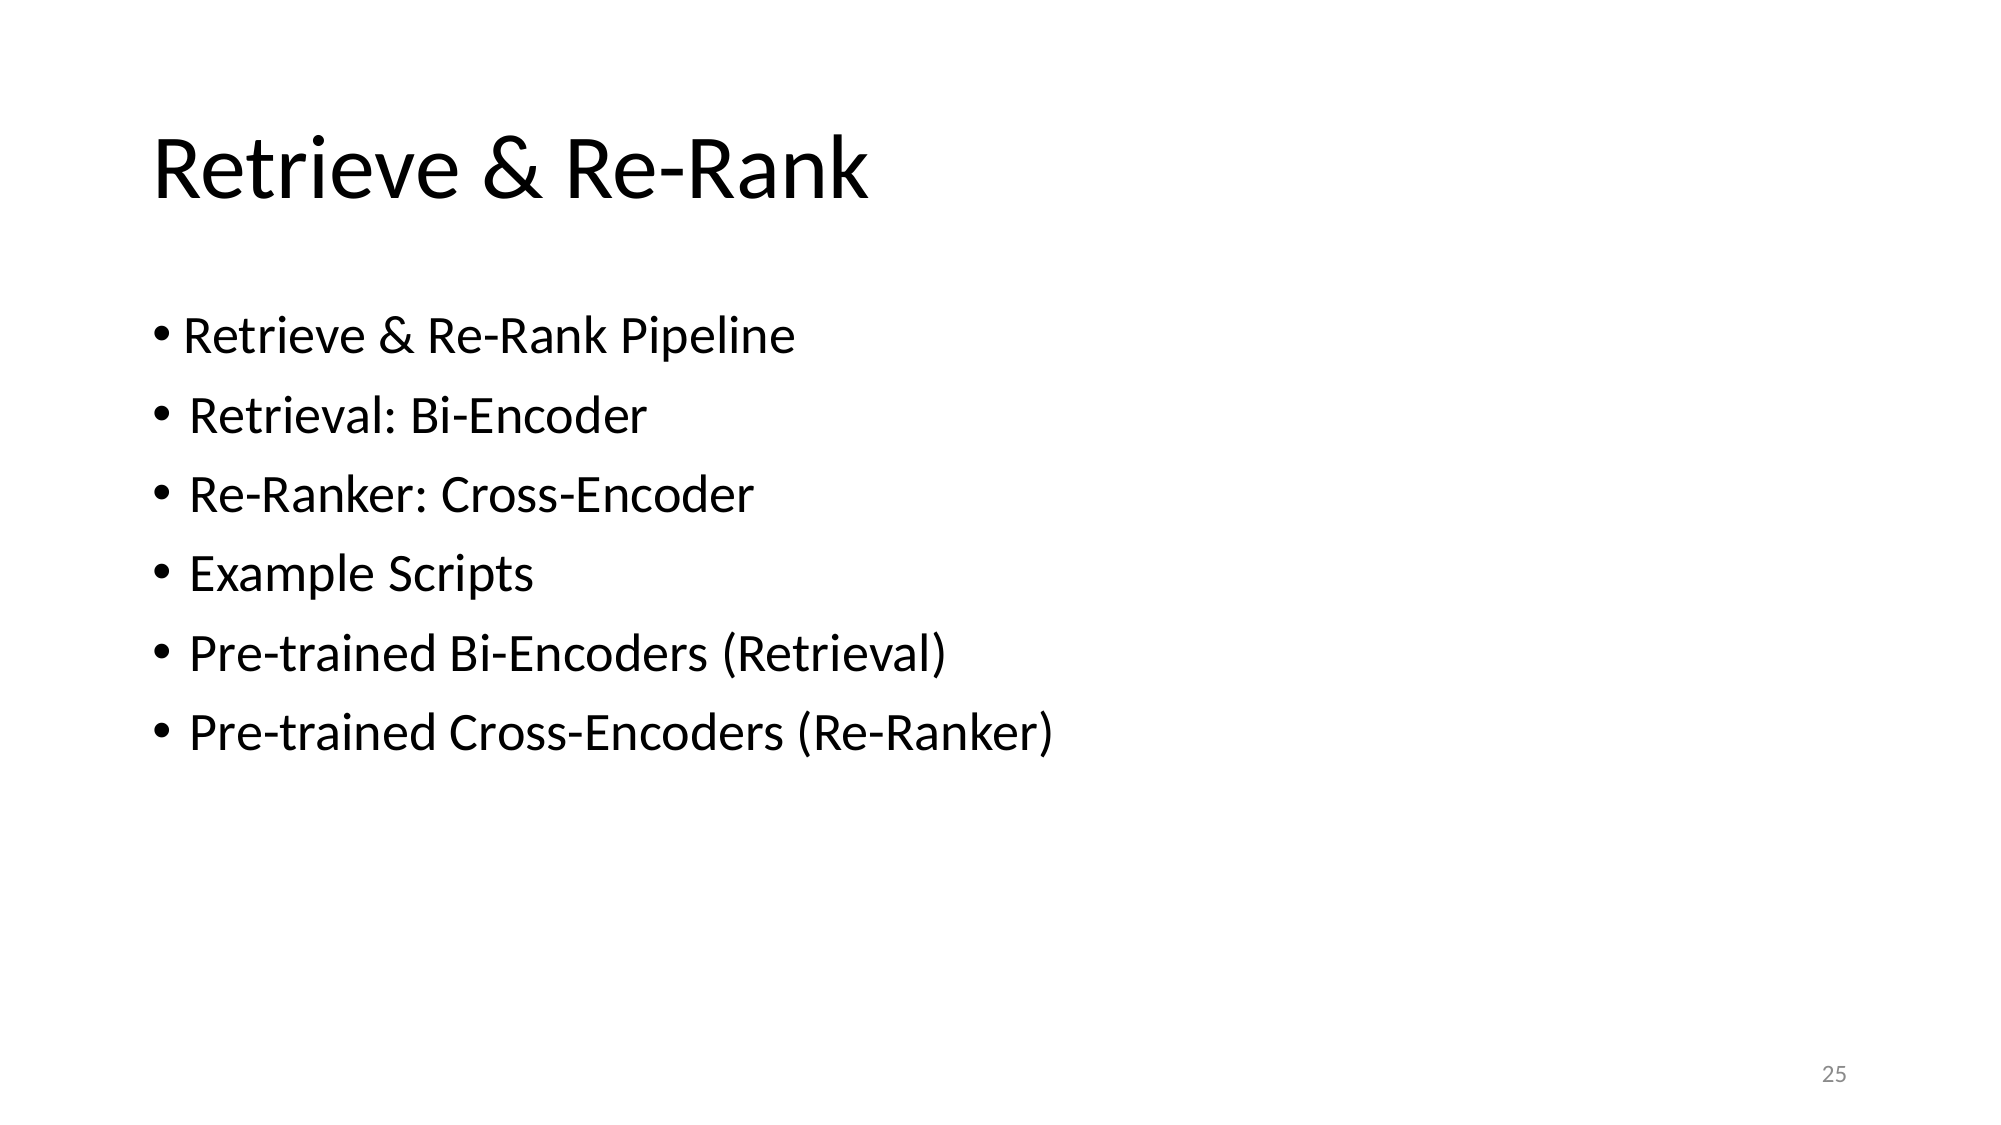

# Retrieve & Re-Rank
 Retrieve & Re-Rank Pipeline
Retrieval: Bi-Encoder
Re-Ranker: Cross-Encoder
Example Scripts
Pre-trained Bi-Encoders (Retrieval)
Pre-trained Cross-Encoders (Re-Ranker)

25